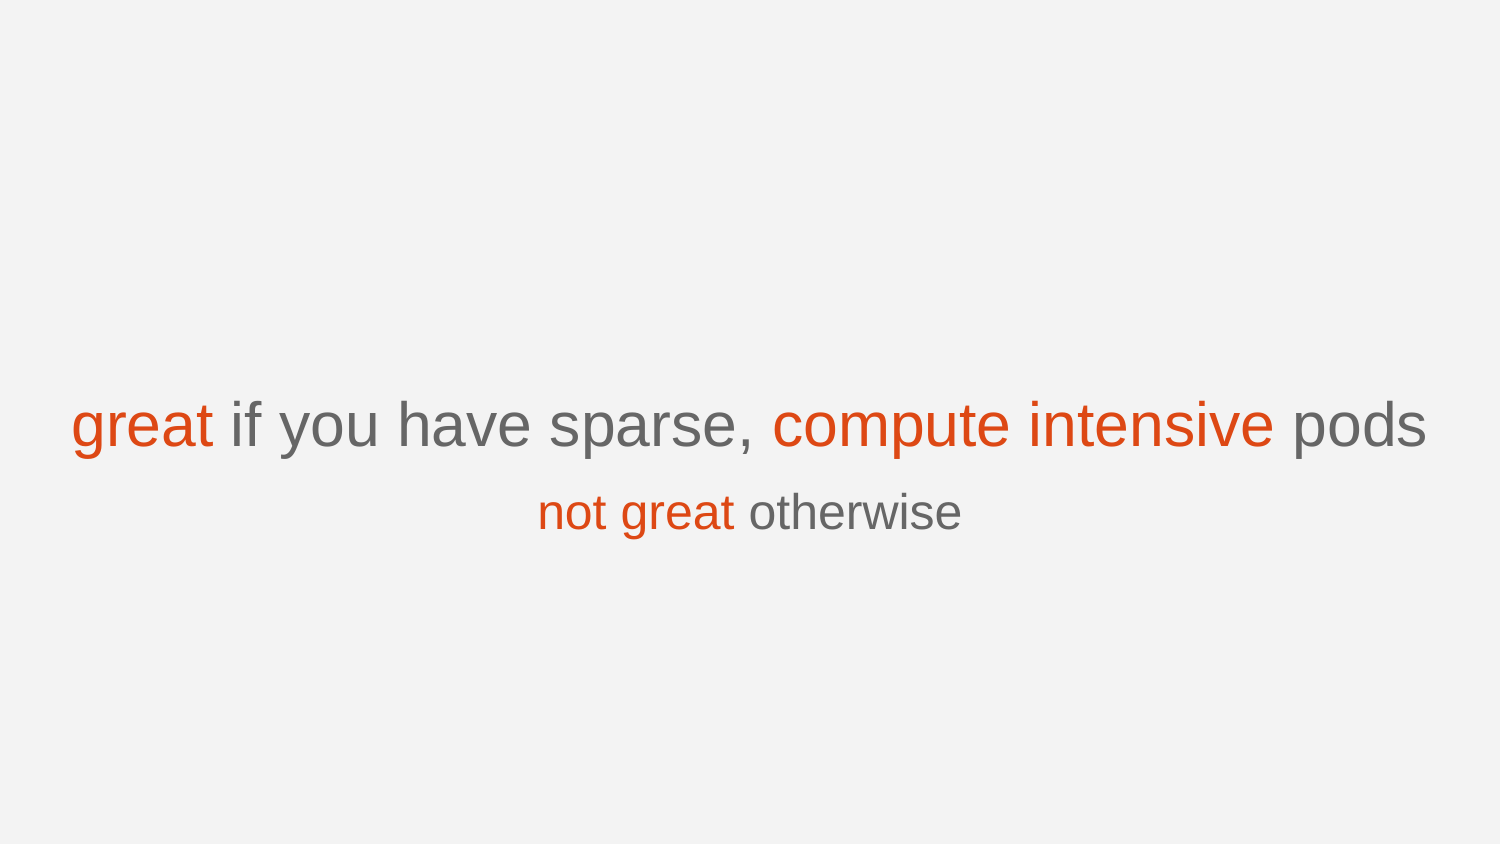

# great if you have sparse, compute intensive pods
not great otherwise